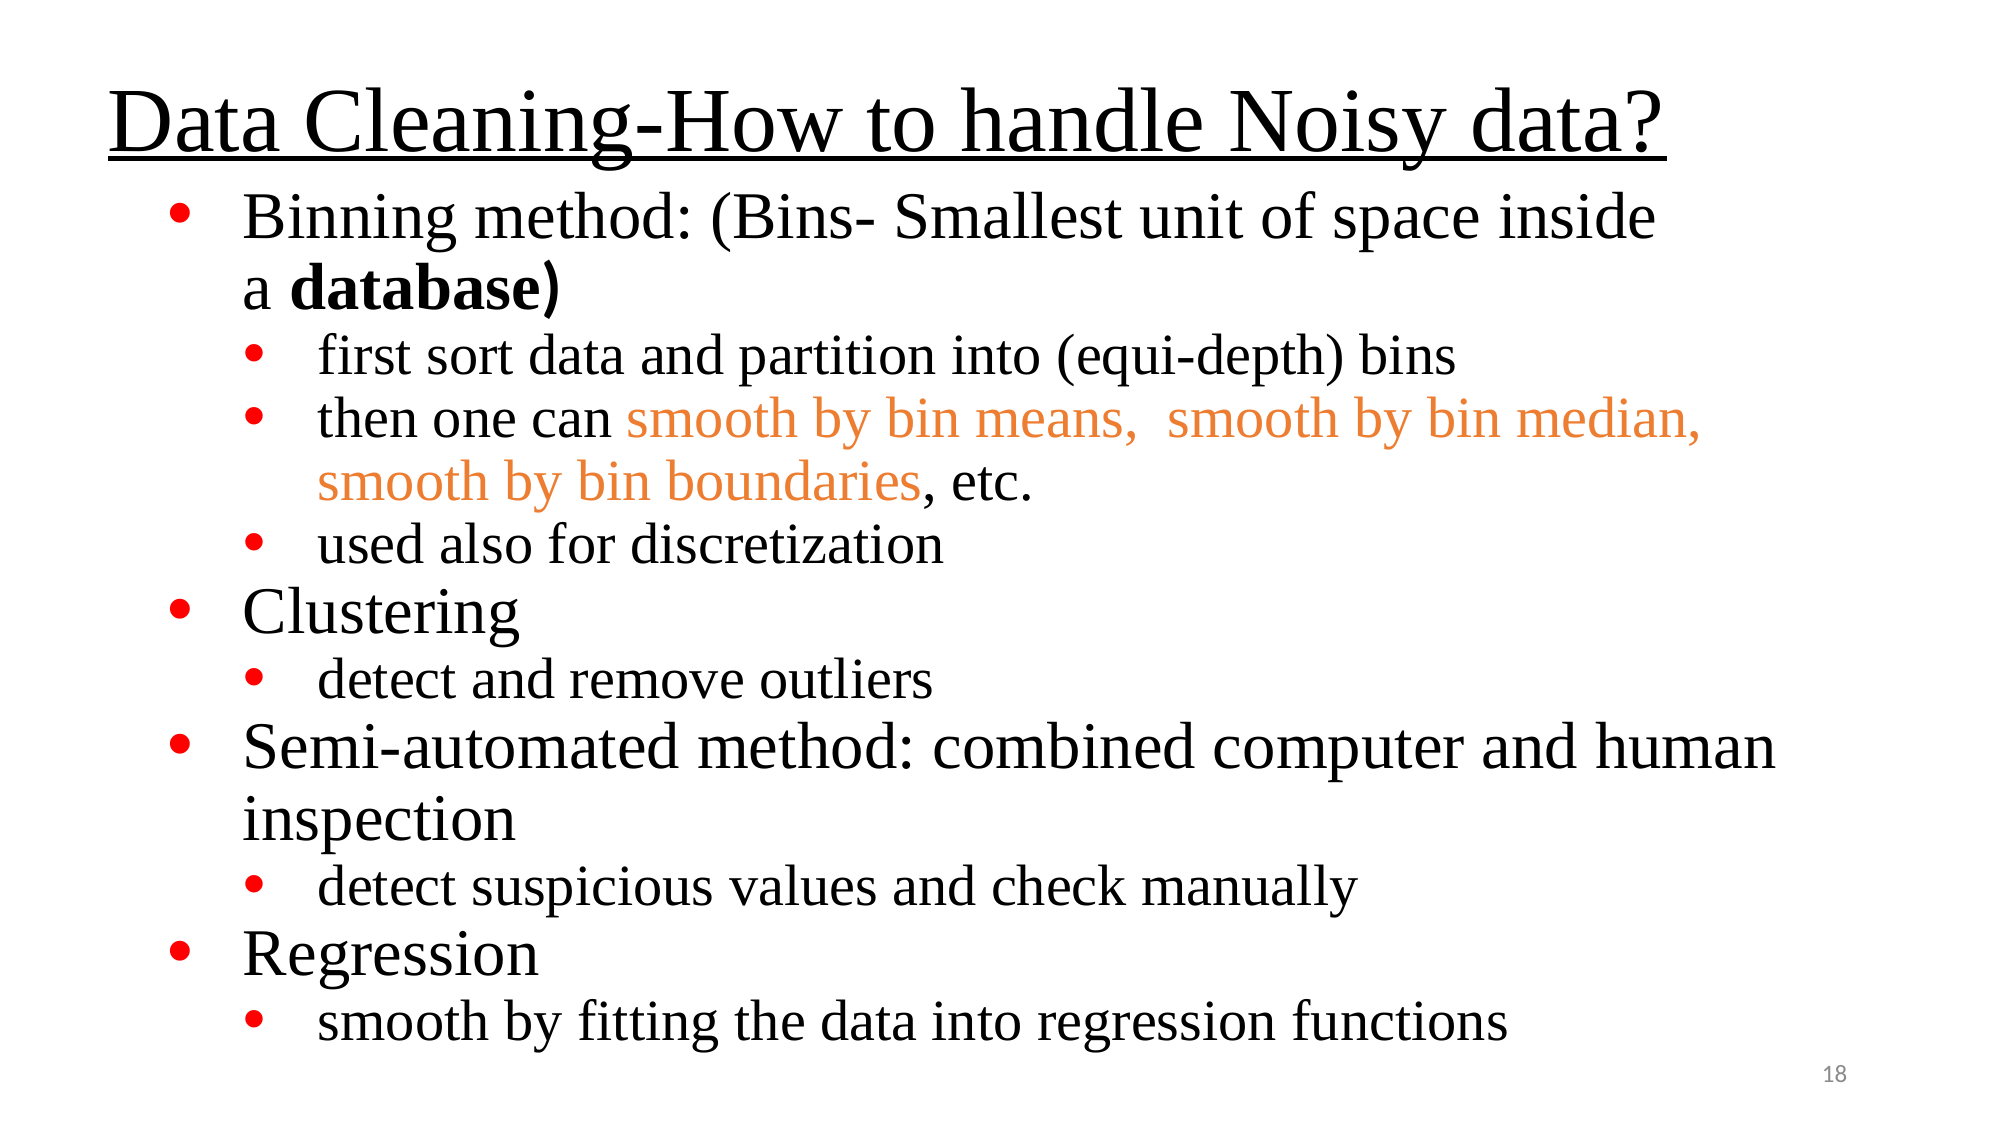

# Data Cleaning-How to handle Noisy data?
Binning method: (Bins- Smallest unit of space inside a database)
first sort data and partition into (equi-depth) bins
then one can smooth by bin means,  smooth by bin median, smooth by bin boundaries, etc.
used also for discretization
Clustering
detect and remove outliers
Semi-automated method: combined computer and human inspection
detect suspicious values and check manually
Regression
smooth by fitting the data into regression functions
18